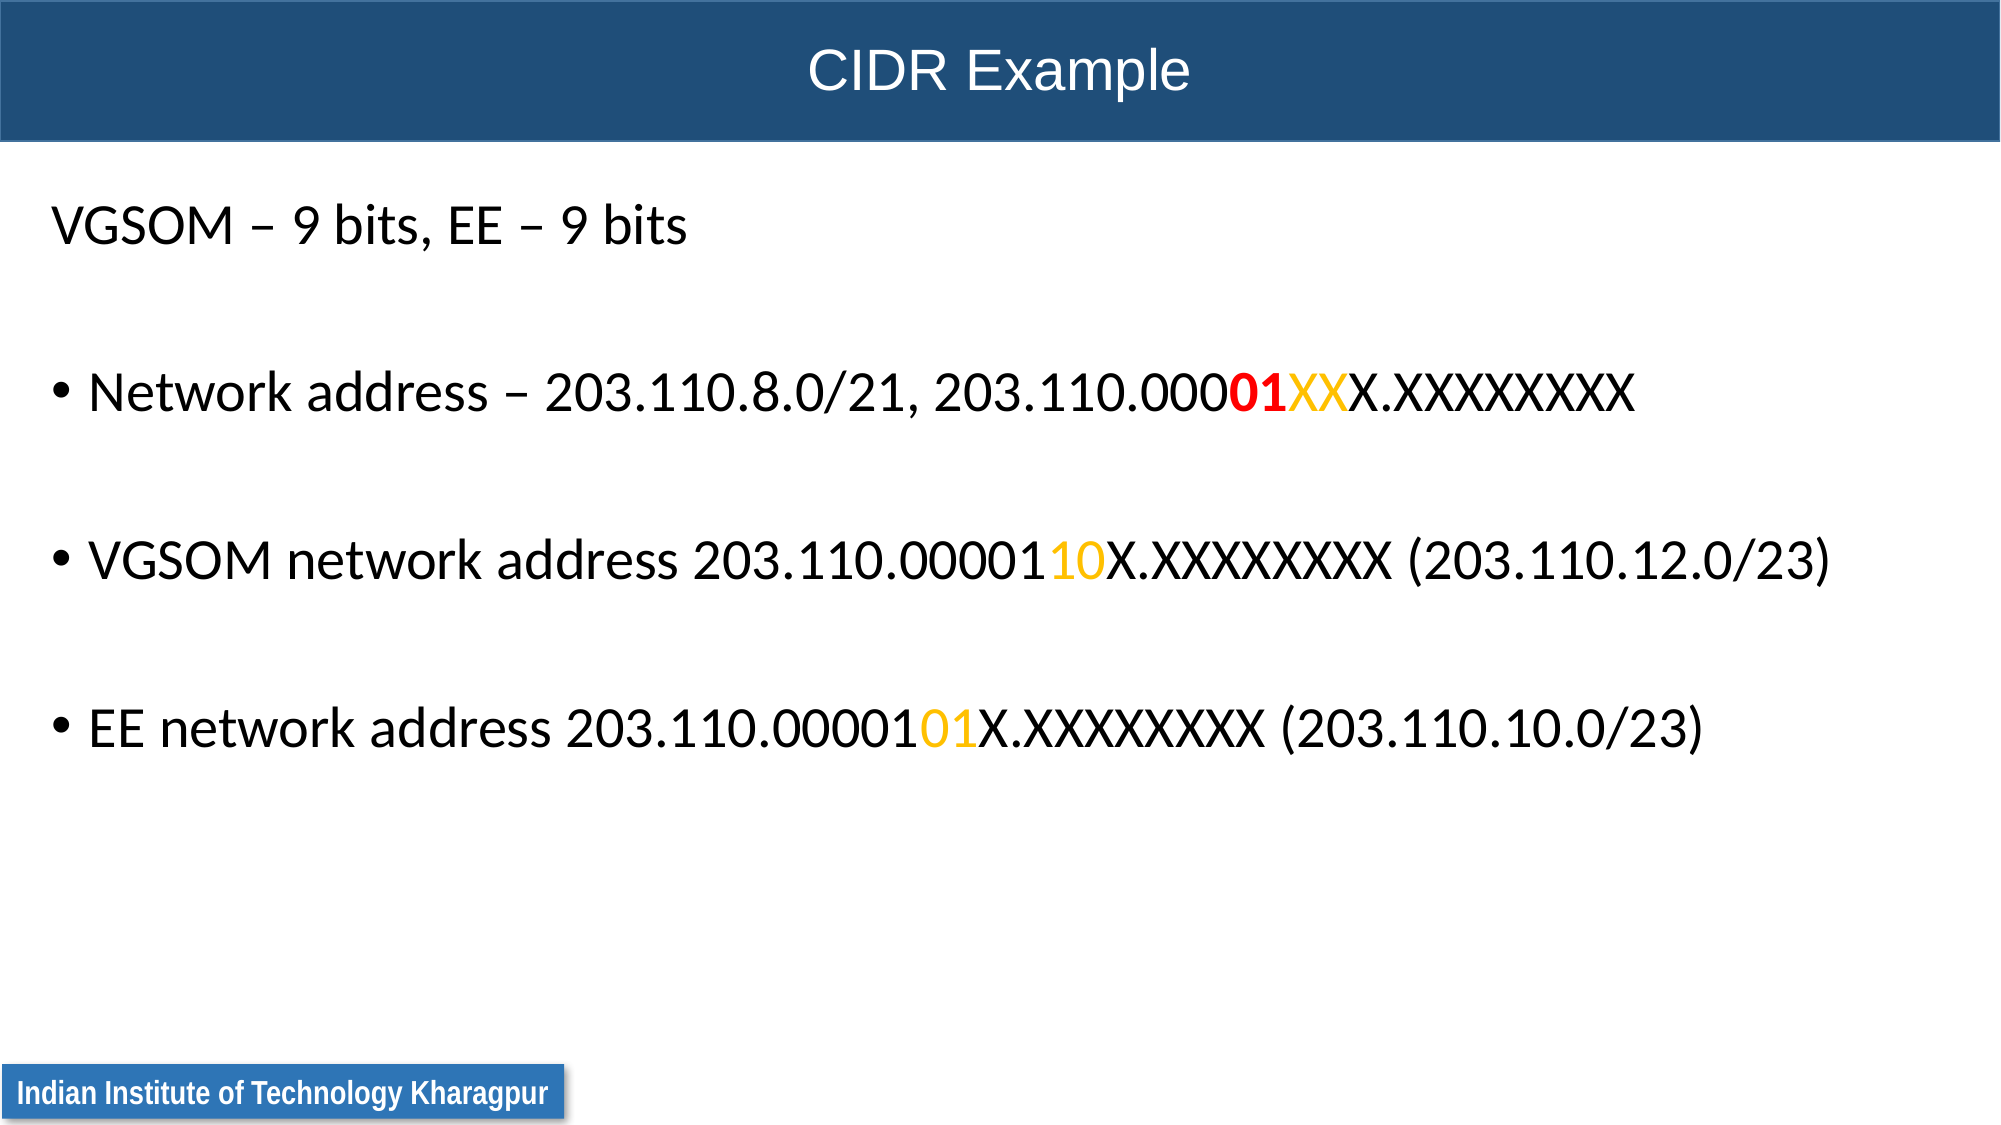

# CIDR Example
VGSOM – 9 bits, EE – 9 bits

Network address – 203.110.8.0/21, 203.110.00001XXX.XXXXXXXX

VGSOM network address 203.110.0000110X.XXXXXXXX (203.110.12.0/23)

EE network address 203.110.0000101X.XXXXXXXX (203.110.10.0/23)